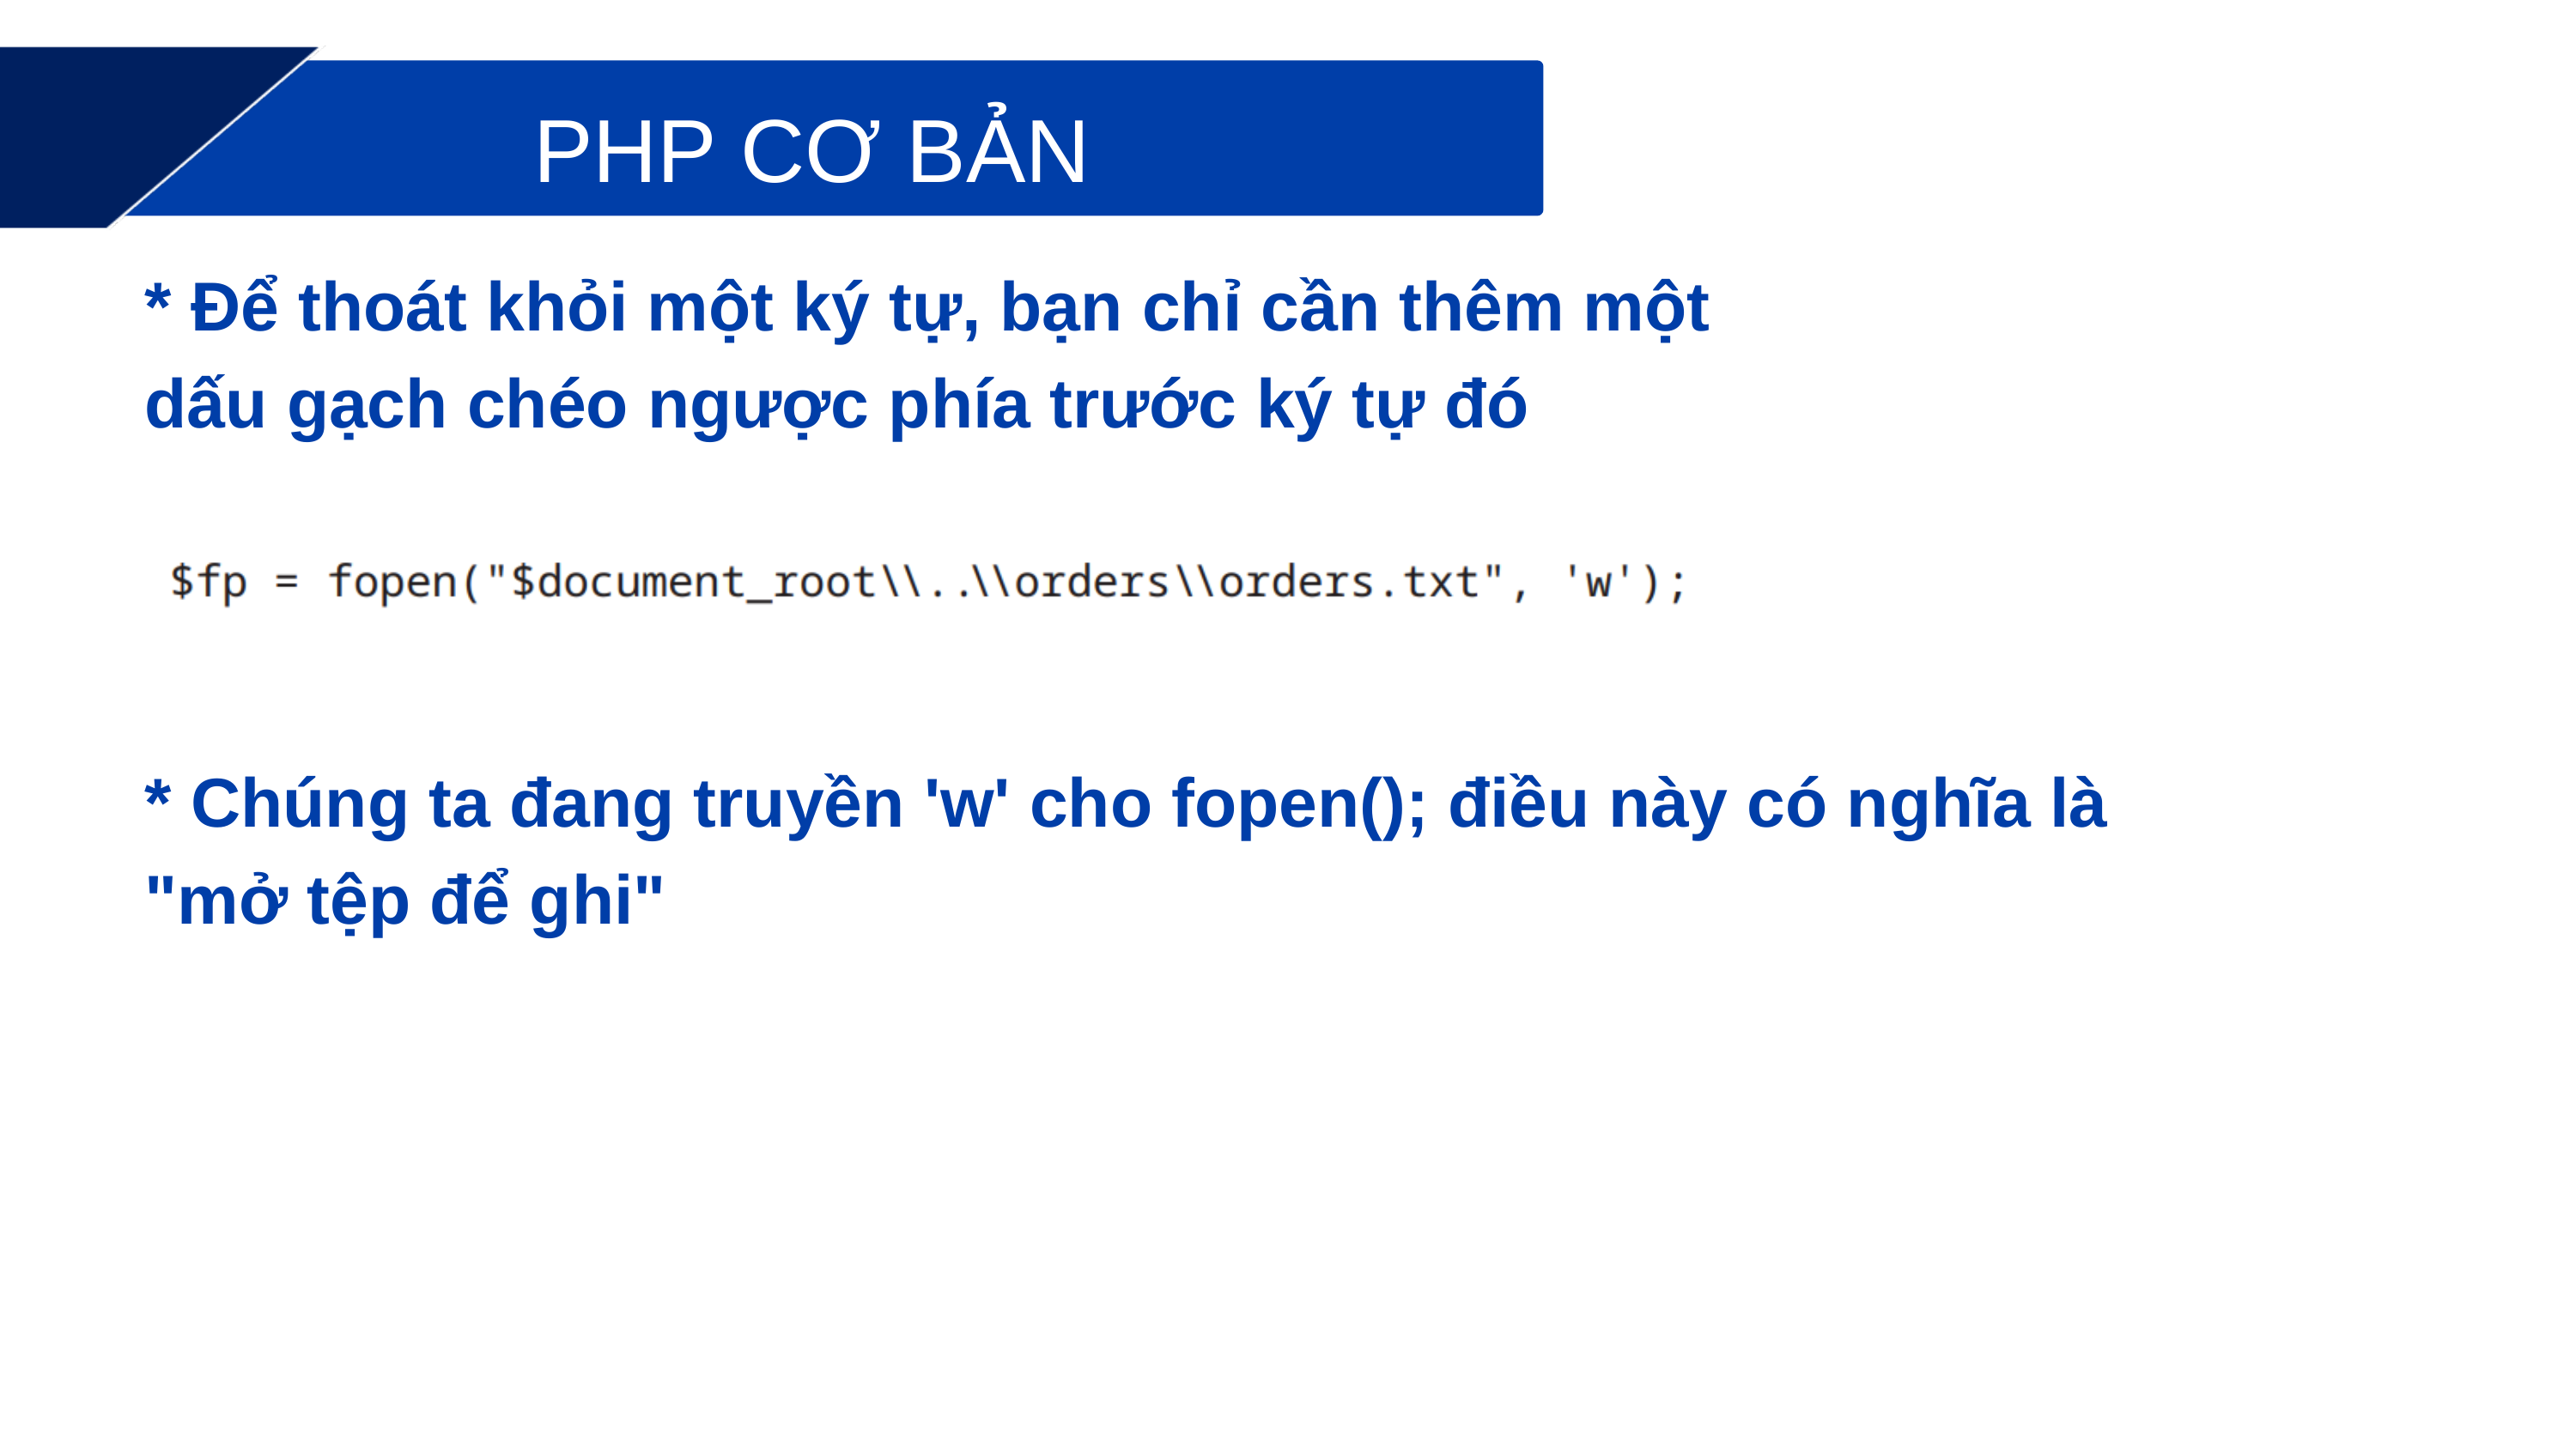

PHP CƠ BẢN

* Để thoát khỏi một ký tự, bạn chỉ cần thêm một dấu gạch chéo ngược phía trước ký tự đó

* Chúng ta đang truyền 'w' cho fopen(); điều này có nghĩa là "mở tệp để ghi"